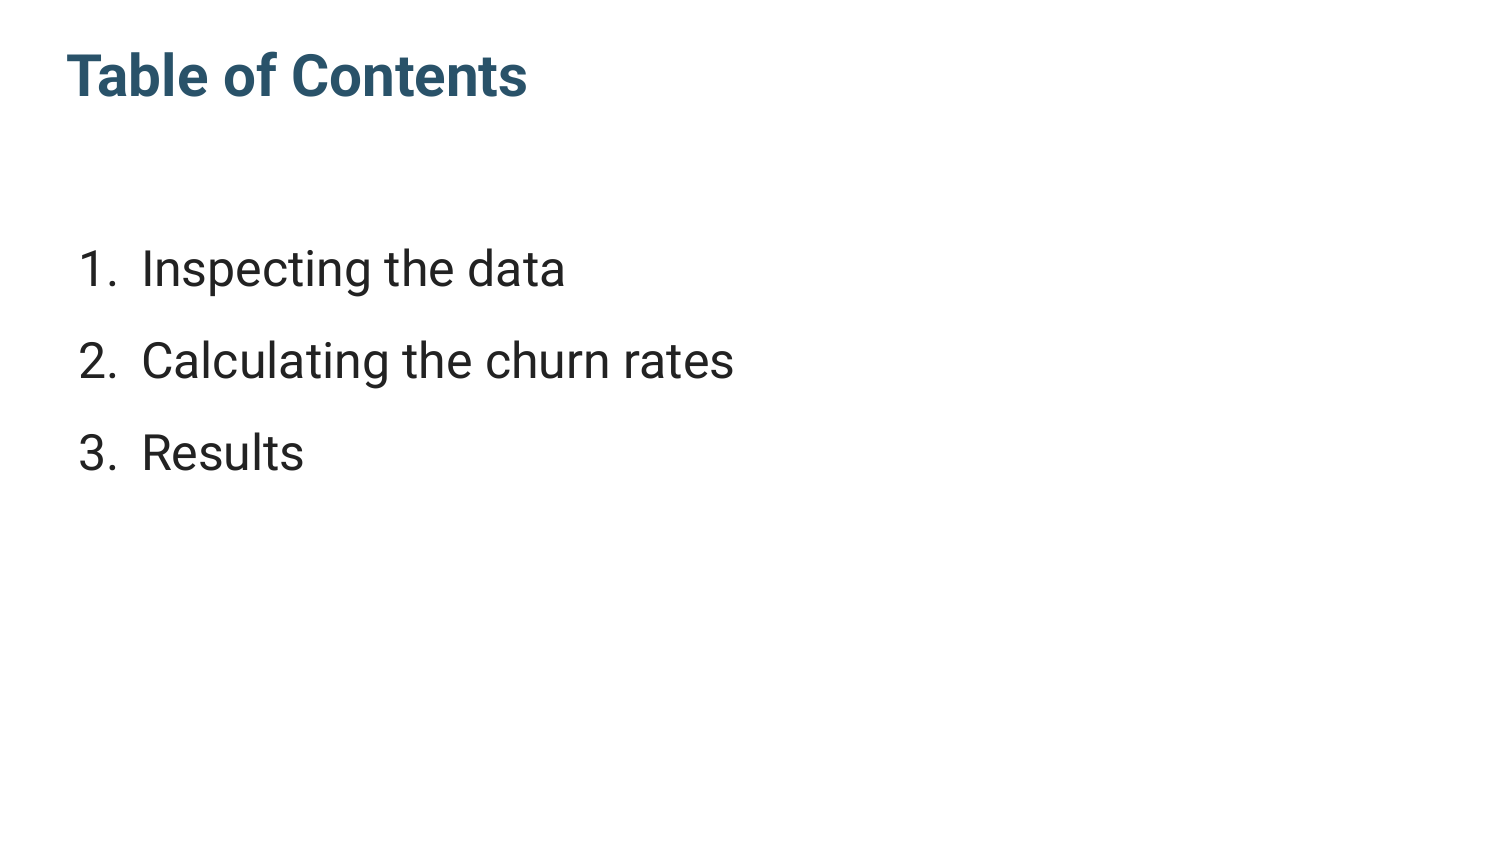

# Table of Contents
Inspecting the data
Calculating the churn rates
Results